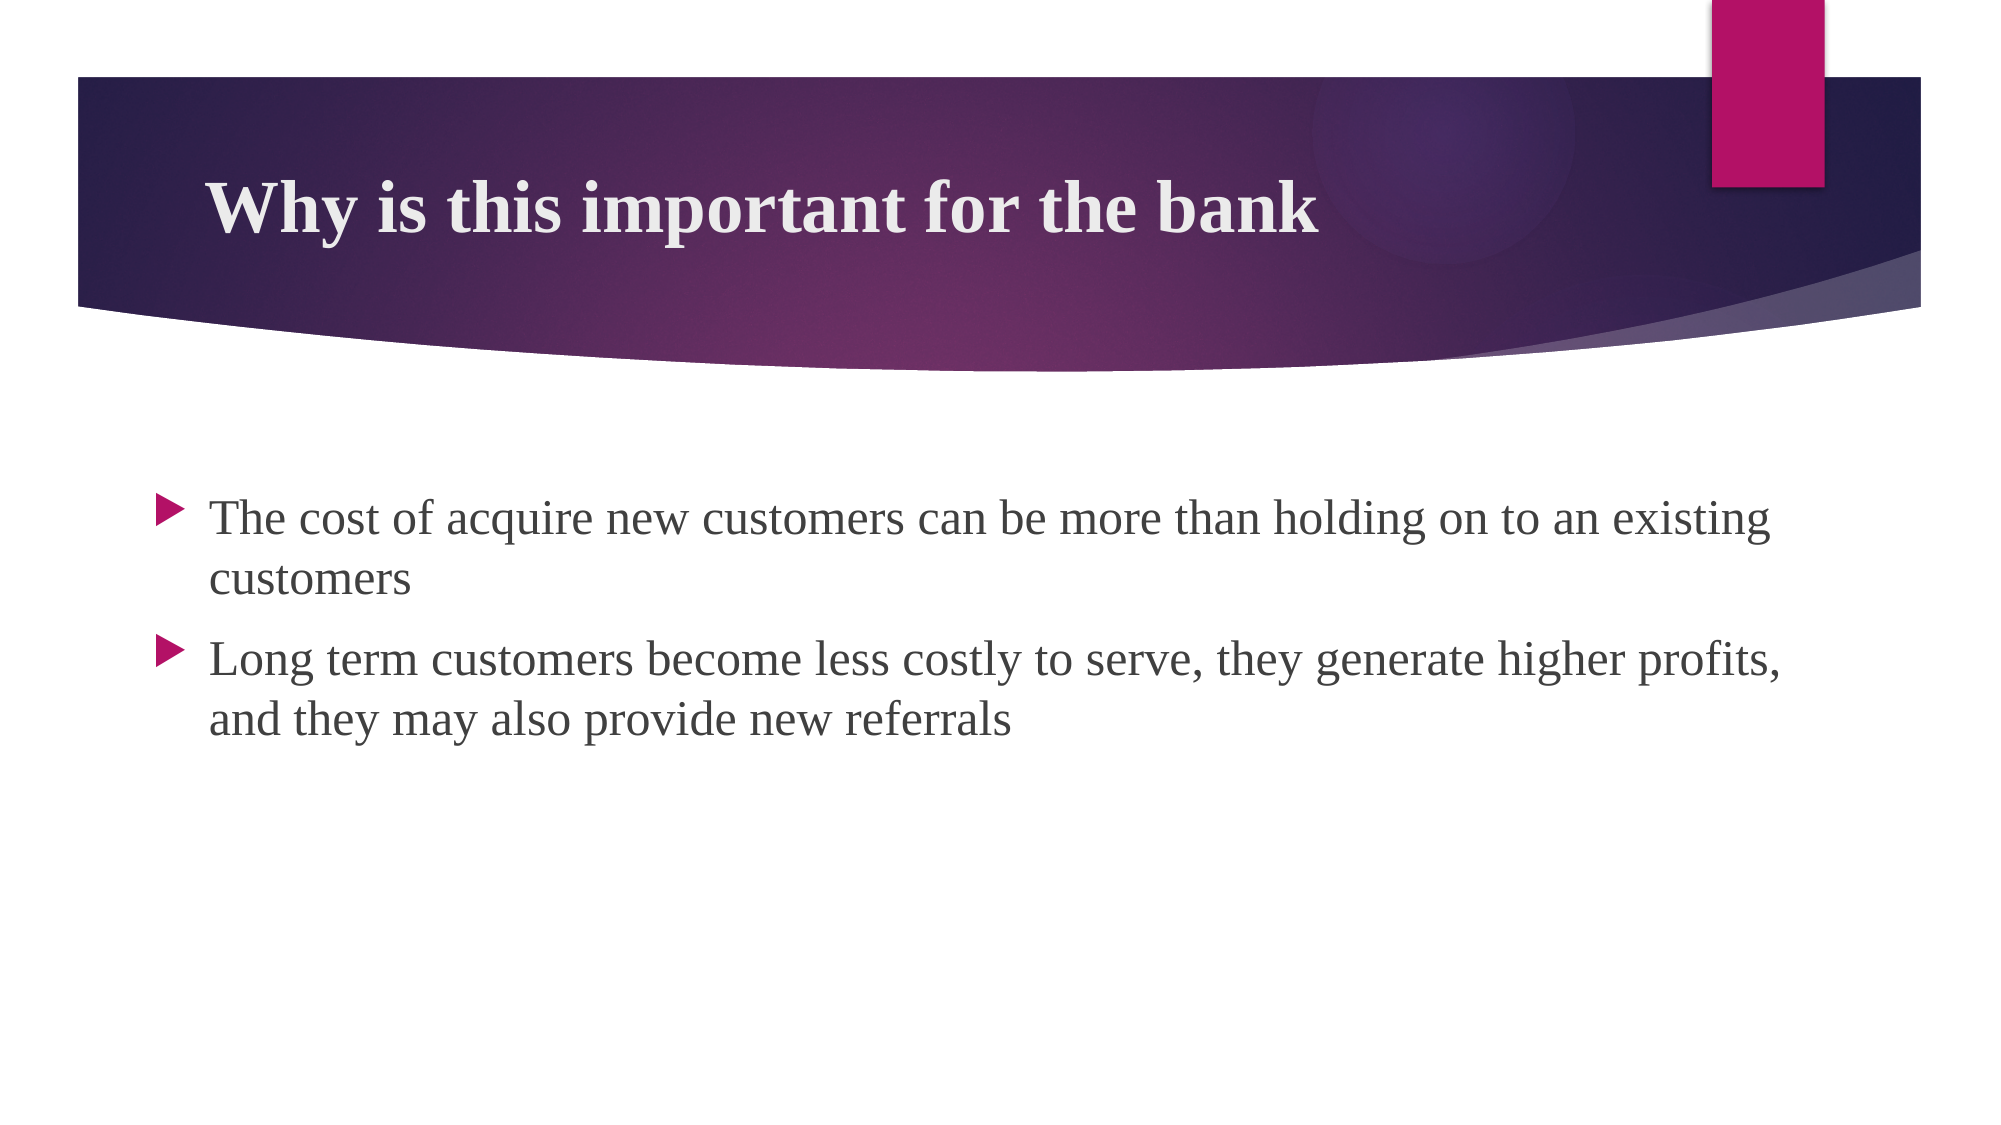

# Why is this important for the bank
The cost of acquire new customers can be more than holding on to an existing customers
Long term customers become less costly to serve, they generate higher profits, and they may also provide new referrals